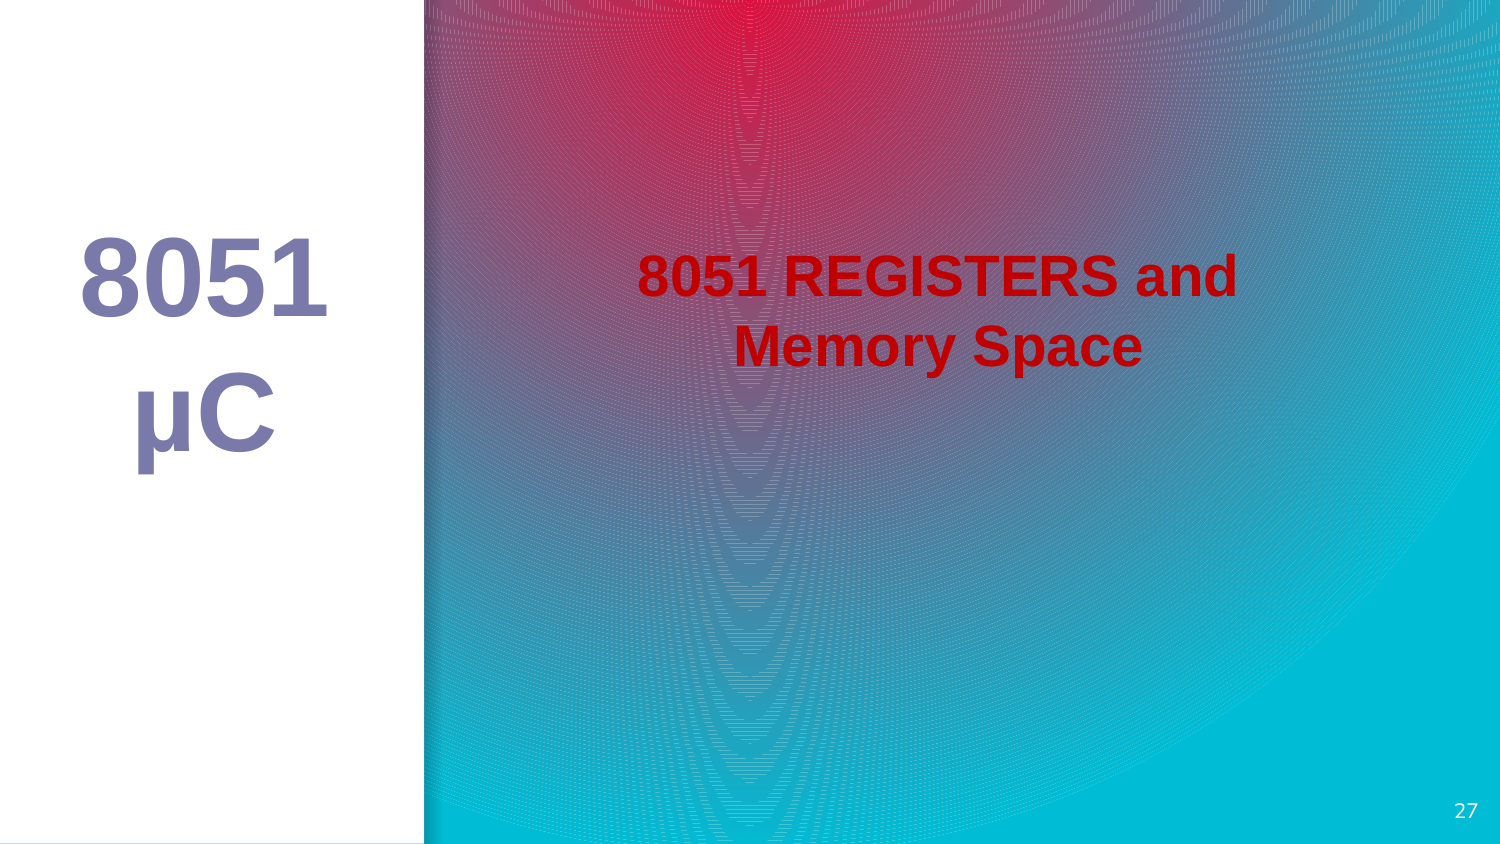

8051 µC
8051 REGISTERS and Memory Space
27